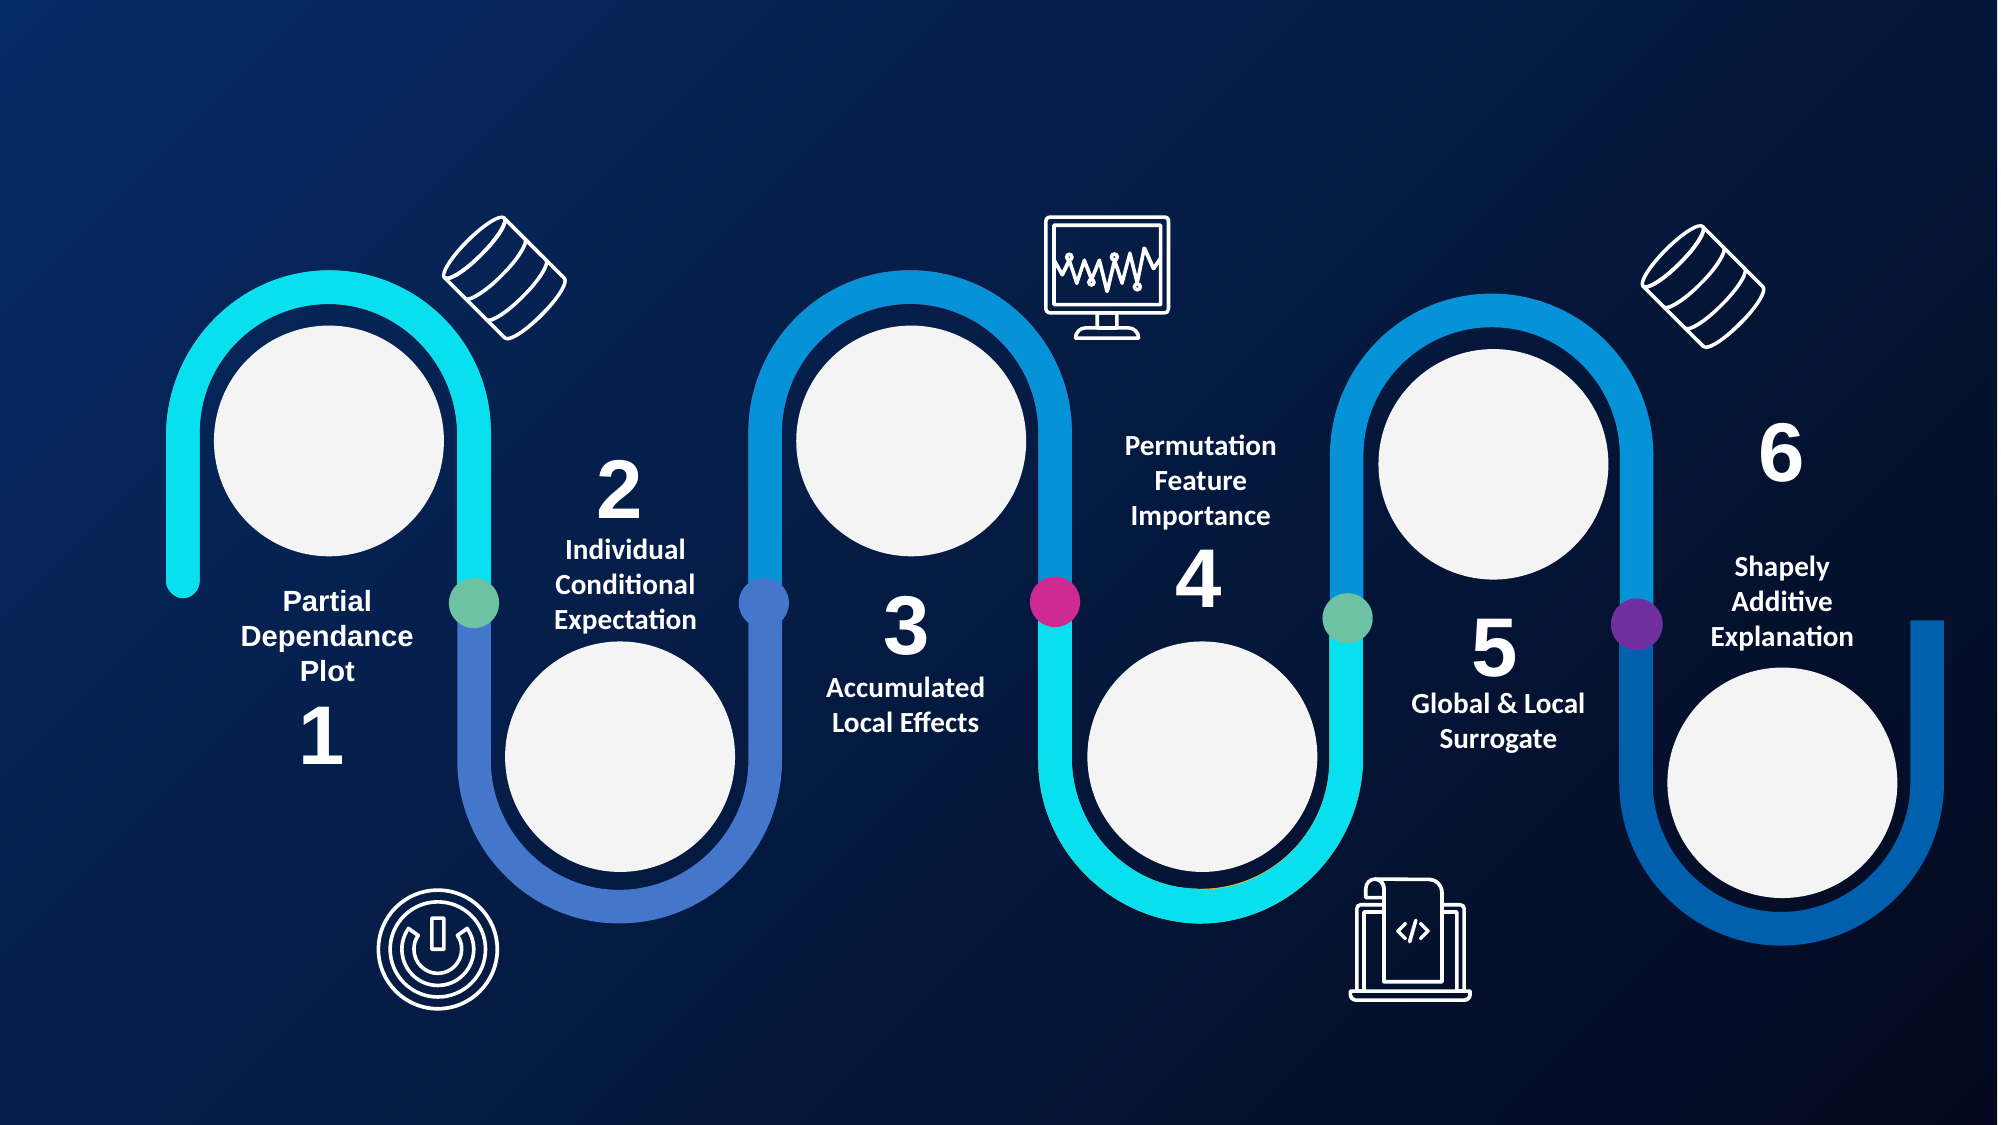

6
Permutation Feature Importance
2
4
Individual Conditional Expectation
Shapely Additive Explanation
3
Partial Dependance Plot
5

Accumulated Local Effects

1
Global & Local Surrogate